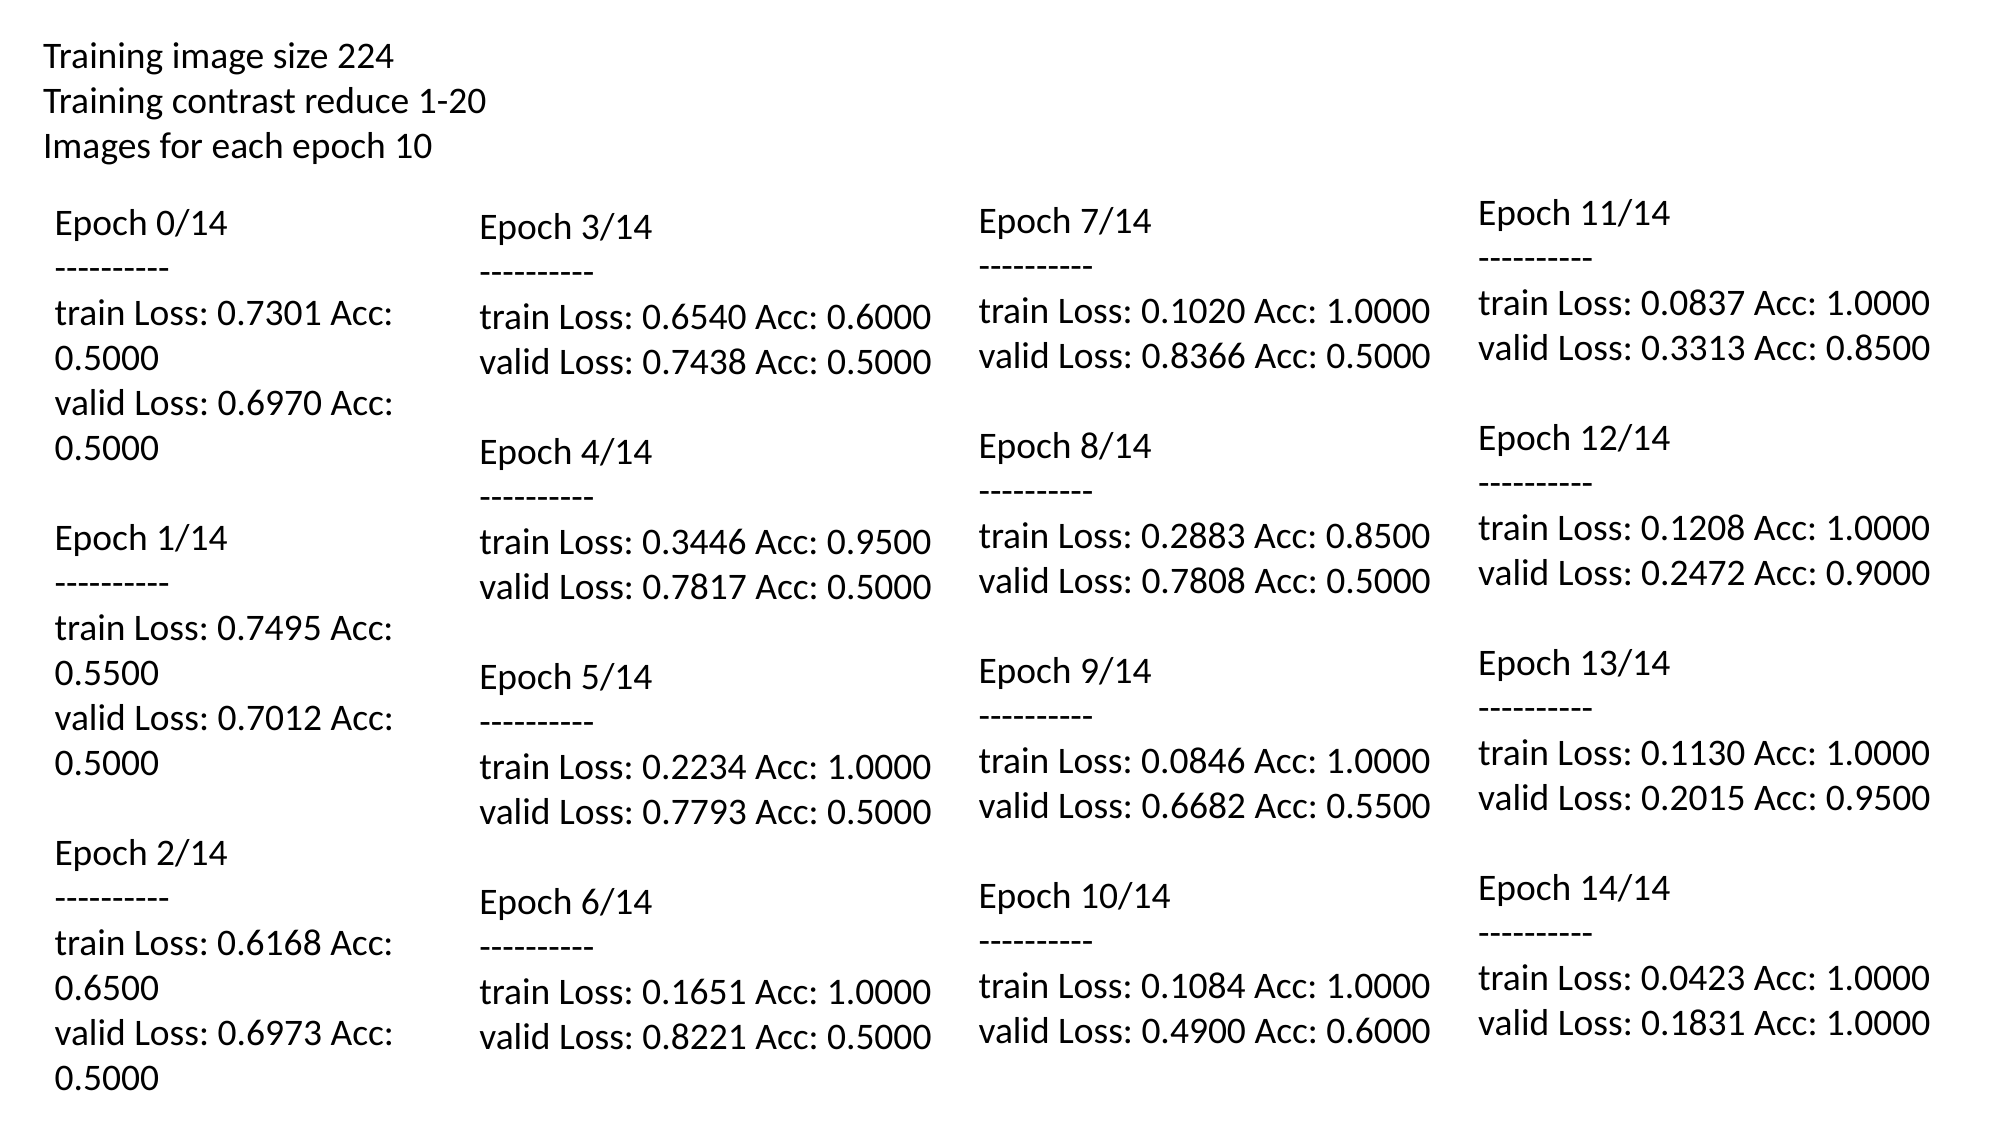

Training image size 224
Training contrast reduce 1-20
Images for each epoch 10

Epoch 11/14
----------
train Loss: 0.0837 Acc: 1.0000
valid Loss: 0.3313 Acc: 0.8500

Epoch 12/14
----------
train Loss: 0.1208 Acc: 1.0000
valid Loss: 0.2472 Acc: 0.9000

Epoch 13/14
----------
train Loss: 0.1130 Acc: 1.0000
valid Loss: 0.2015 Acc: 0.9500

Epoch 14/14
----------
train Loss: 0.0423 Acc: 1.0000
valid Loss: 0.1831 Acc: 1.0000

Epoch 7/14
----------
train Loss: 0.1020 Acc: 1.0000
valid Loss: 0.8366 Acc: 0.5000

Epoch 8/14
----------
train Loss: 0.2883 Acc: 0.8500
valid Loss: 0.7808 Acc: 0.5000

Epoch 9/14
----------
train Loss: 0.0846 Acc: 1.0000
valid Loss: 0.6682 Acc: 0.5500

Epoch 10/14
----------
train Loss: 0.1084 Acc: 1.0000
valid Loss: 0.4900 Acc: 0.6000

Epoch 0/14
----------
train Loss: 0.7301 Acc: 0.5000
valid Loss: 0.6970 Acc: 0.5000

Epoch 1/14
----------
train Loss: 0.7495 Acc: 0.5500
valid Loss: 0.7012 Acc: 0.5000

Epoch 2/14
----------
train Loss: 0.6168 Acc: 0.6500
valid Loss: 0.6973 Acc: 0.5000

Epoch 3/14
----------
train Loss: 0.6540 Acc: 0.6000
valid Loss: 0.7438 Acc: 0.5000

Epoch 4/14
----------
train Loss: 0.3446 Acc: 0.9500
valid Loss: 0.7817 Acc: 0.5000

Epoch 5/14
----------
train Loss: 0.2234 Acc: 1.0000
valid Loss: 0.7793 Acc: 0.5000

Epoch 6/14
----------
train Loss: 0.1651 Acc: 1.0000
valid Loss: 0.8221 Acc: 0.5000